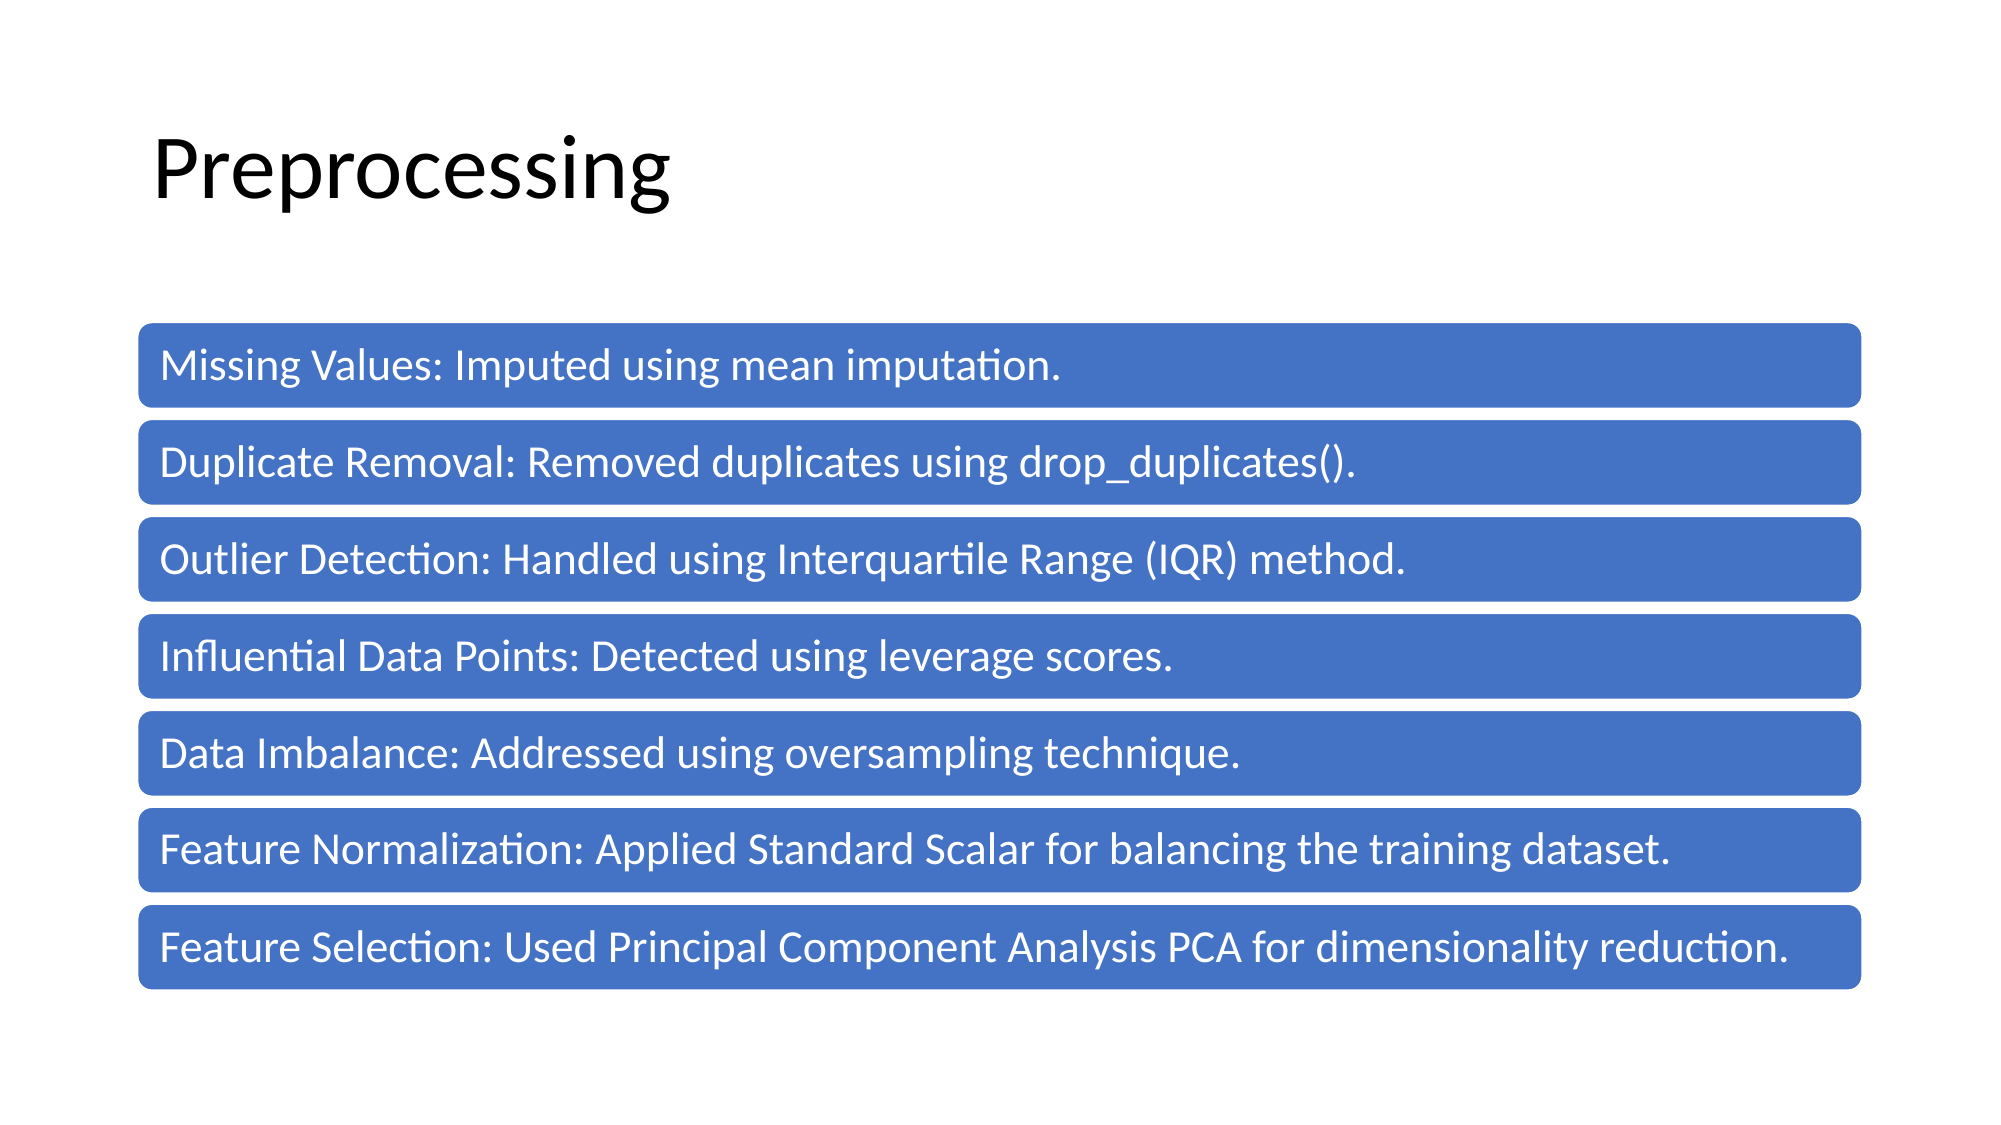

# Preprocessing
Missing Values: Imputed using mean imputation.
Duplicate Removal: Removed duplicates using drop_duplicates().
Outlier Detection: Handled using Interquartile Range (IQR) method.
Influential Data Points: Detected using leverage scores.
Data Imbalance: Addressed using oversampling technique.
Feature Normalization: Applied Standard Scalar for balancing the training dataset.
Feature Selection: Used Principal Component Analysis PCA for dimensionality reduction.